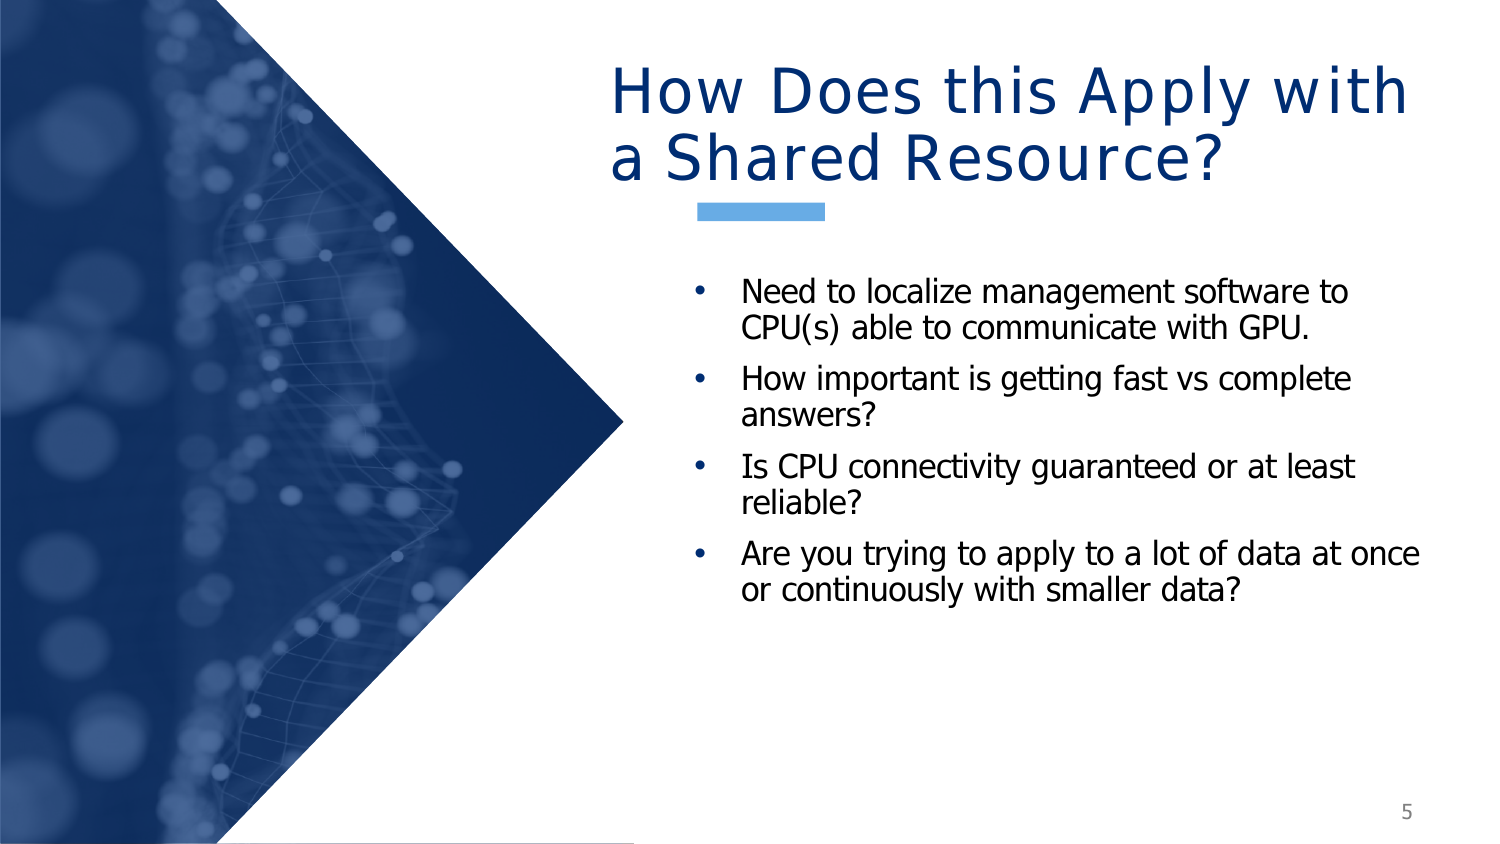

# How Does this Apply with a Shared Resource?
Need to localize management software to CPU(s) able to communicate with GPU.
How important is getting fast vs complete answers?
Is CPU connectivity guaranteed or at least reliable?
Are you trying to apply to a lot of data at once or continuously with smaller data?